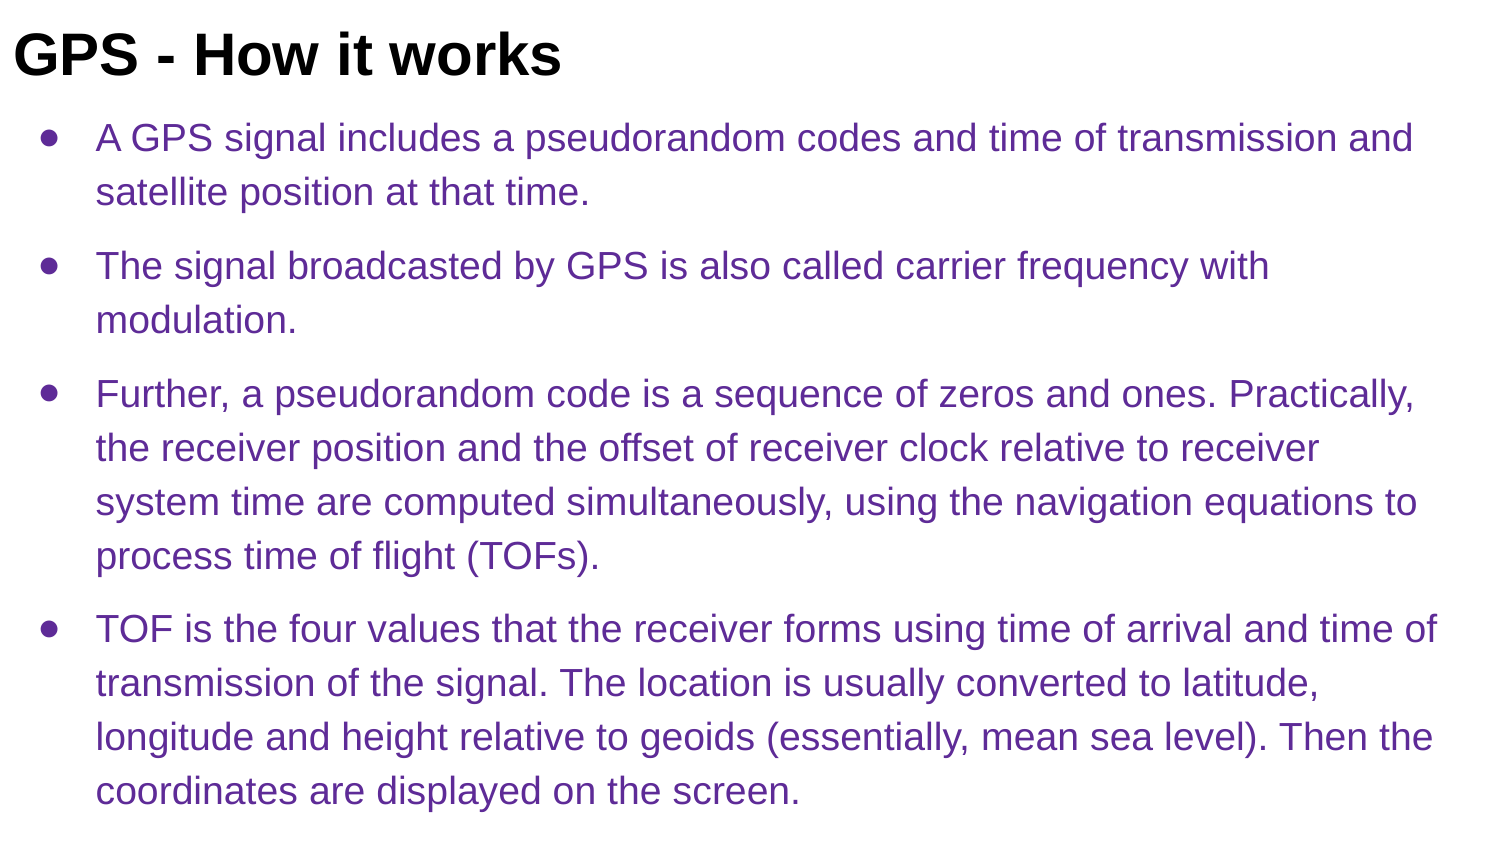

# GPS - How it works
A GPS signal includes a pseudorandom codes and time of transmission and satellite position at that time.
The signal broadcasted by GPS is also called carrier frequency with modulation.
Further, a pseudorandom code is a sequence of zeros and ones. Practically, the receiver position and the offset of receiver clock relative to receiver system time are computed simultaneously, using the navigation equations to process time of flight (TOFs).
TOF is the four values that the receiver forms using time of arrival and time of transmission of the signal. The location is usually converted to latitude, longitude and height relative to geoids (essentially, mean sea level). Then the coordinates are displayed on the screen.